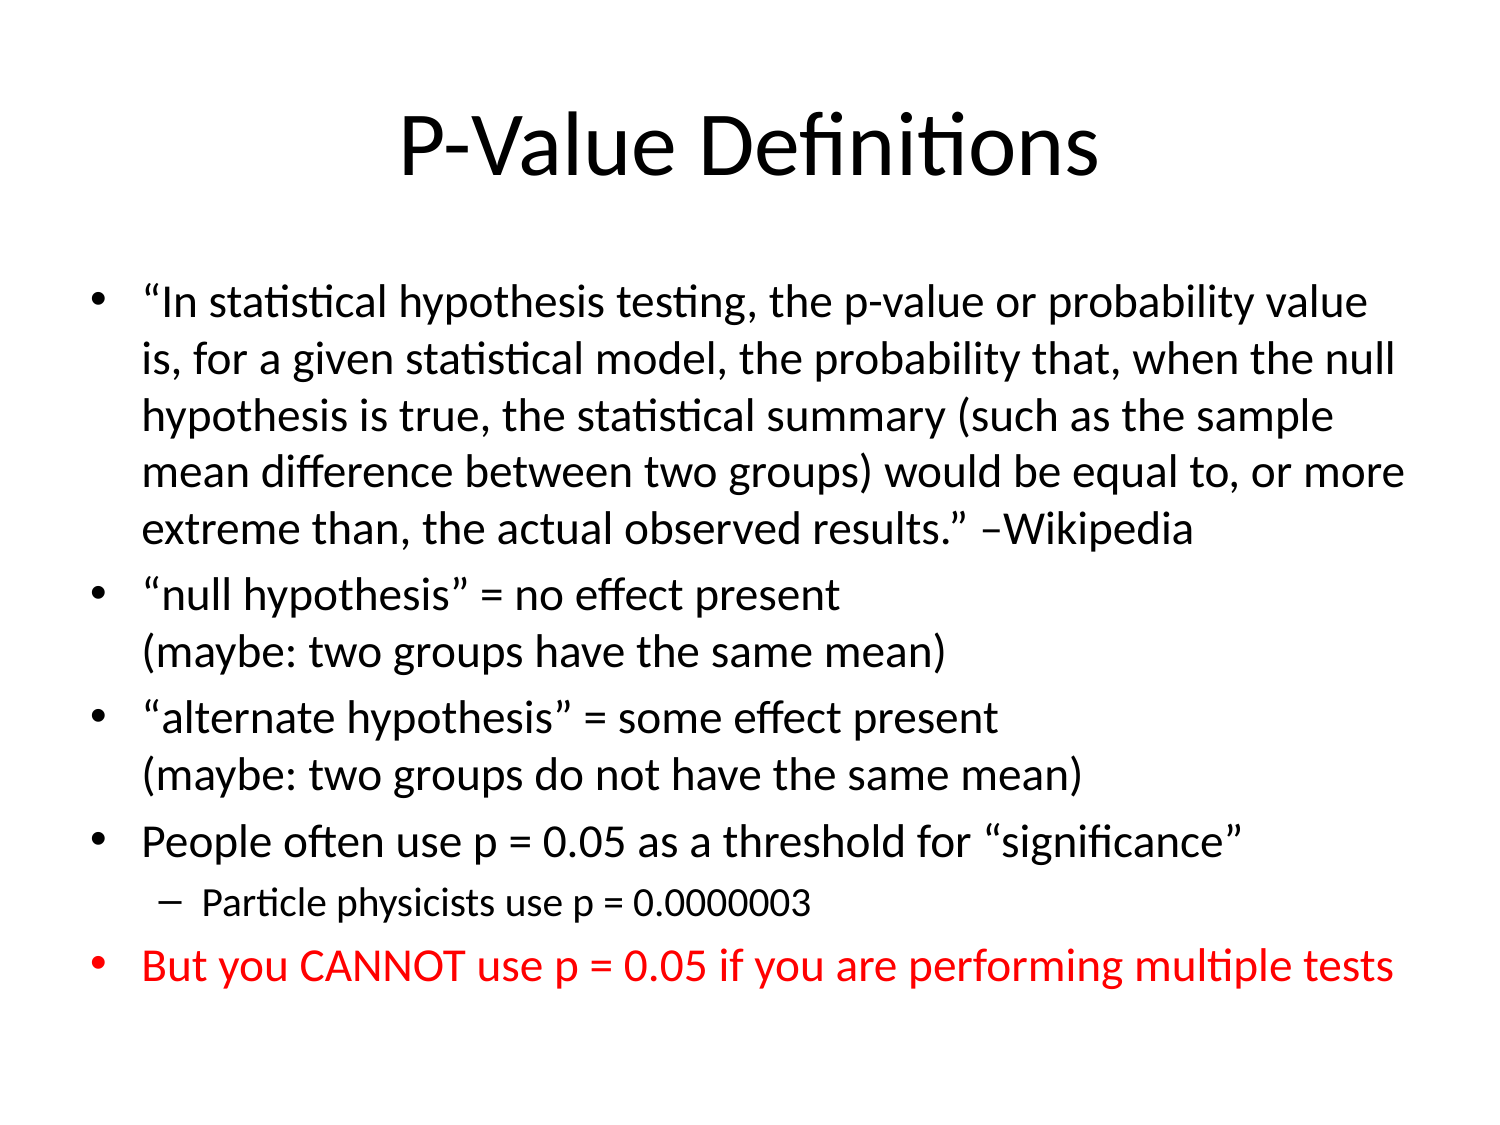

# P-Value Definitions
“In statistical hypothesis testing, the p-value or probability value is, for a given statistical model, the probability that, when the null hypothesis is true, the statistical summary (such as the sample mean difference between two groups) would be equal to, or more extreme than, the actual observed results.” –Wikipedia
“null hypothesis” = no effect present
(maybe: two groups have the same mean)
“alternate hypothesis” = some effect present
(maybe: two groups do not have the same mean)
People often use p = 0.05 as a threshold for “significance”
Particle physicists use p = 0.0000003
But you CANNOT use p = 0.05 if you are performing multiple tests